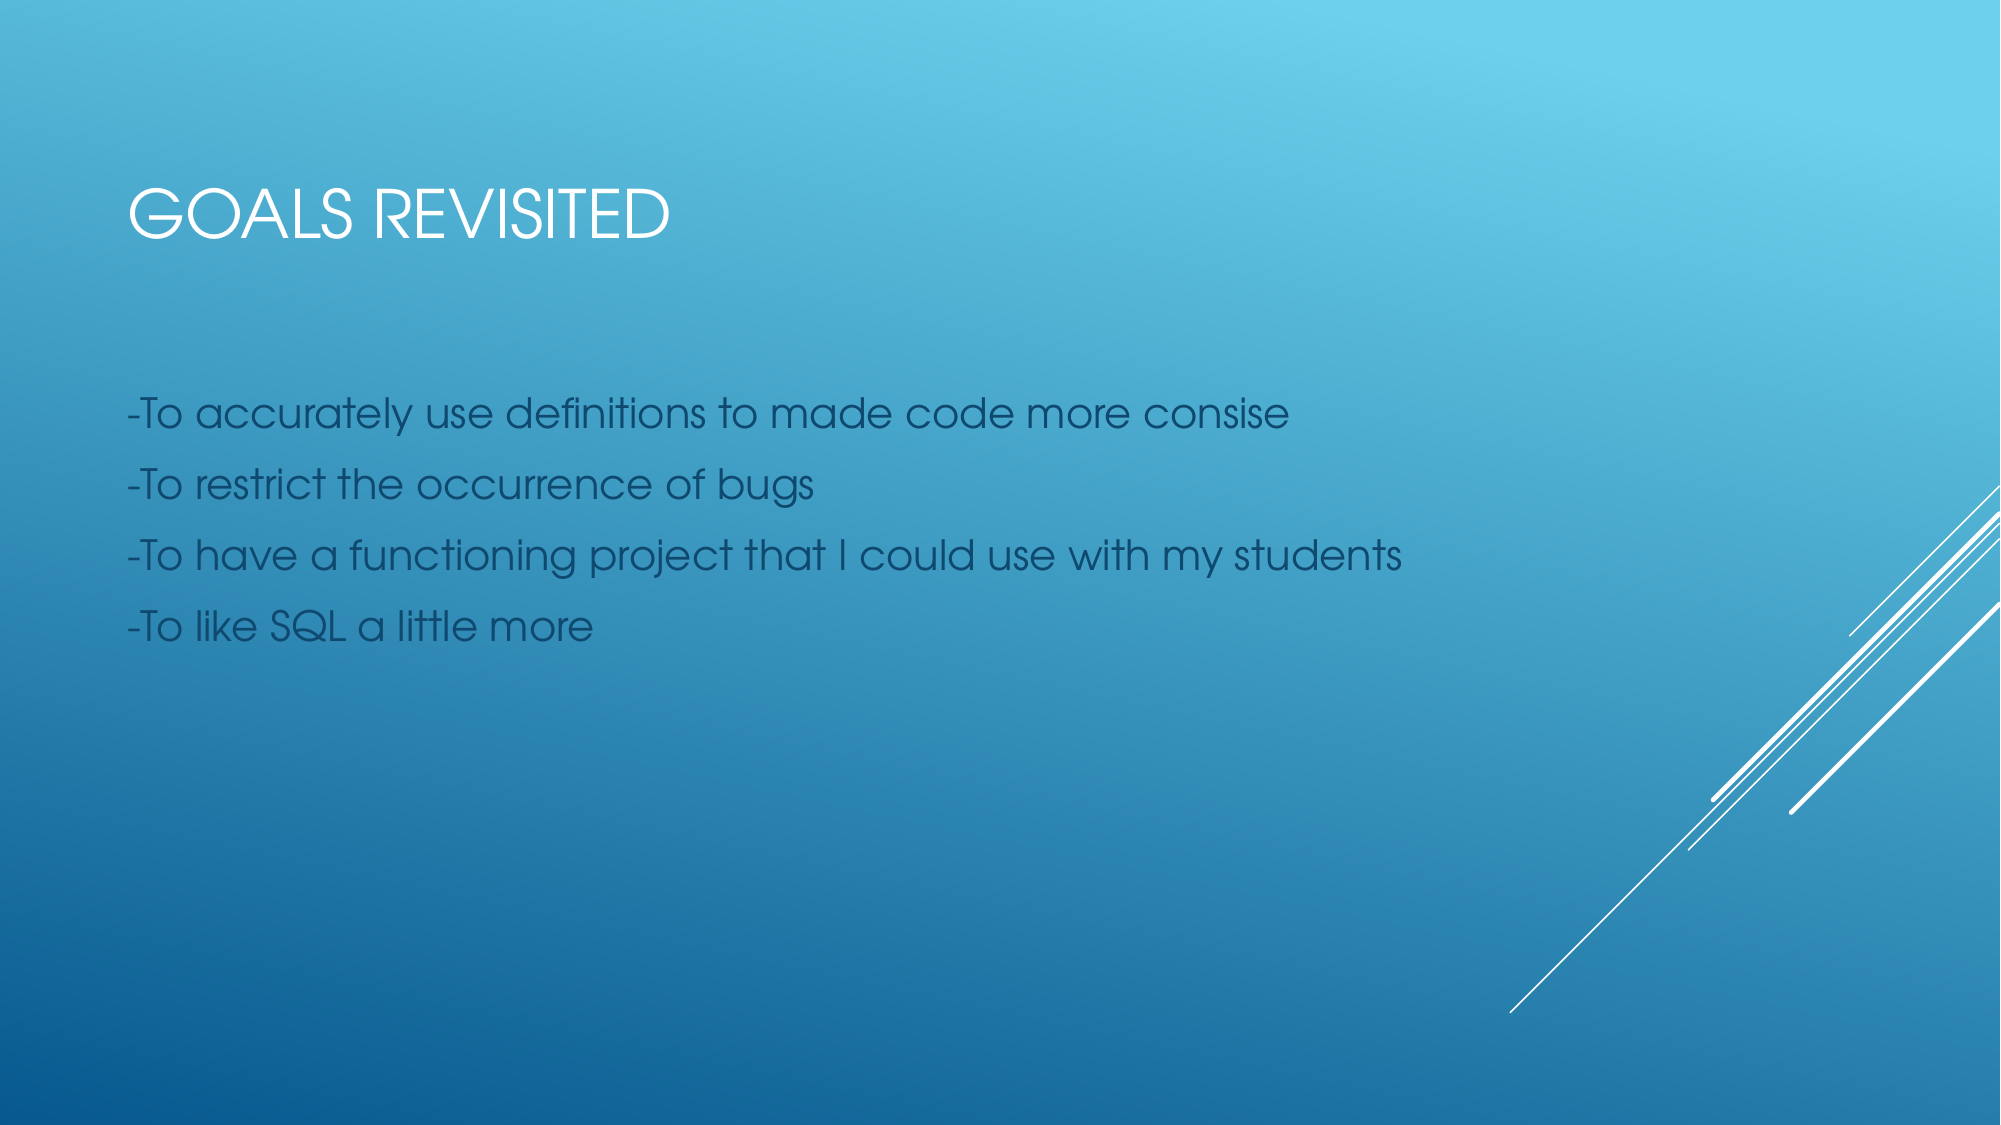

# GoalS Revisited
-To accurately use definitions to made code more consise
-To restrict the occurrence of bugs
-To have a functioning project that I could use with my students
-To like SQL a little more